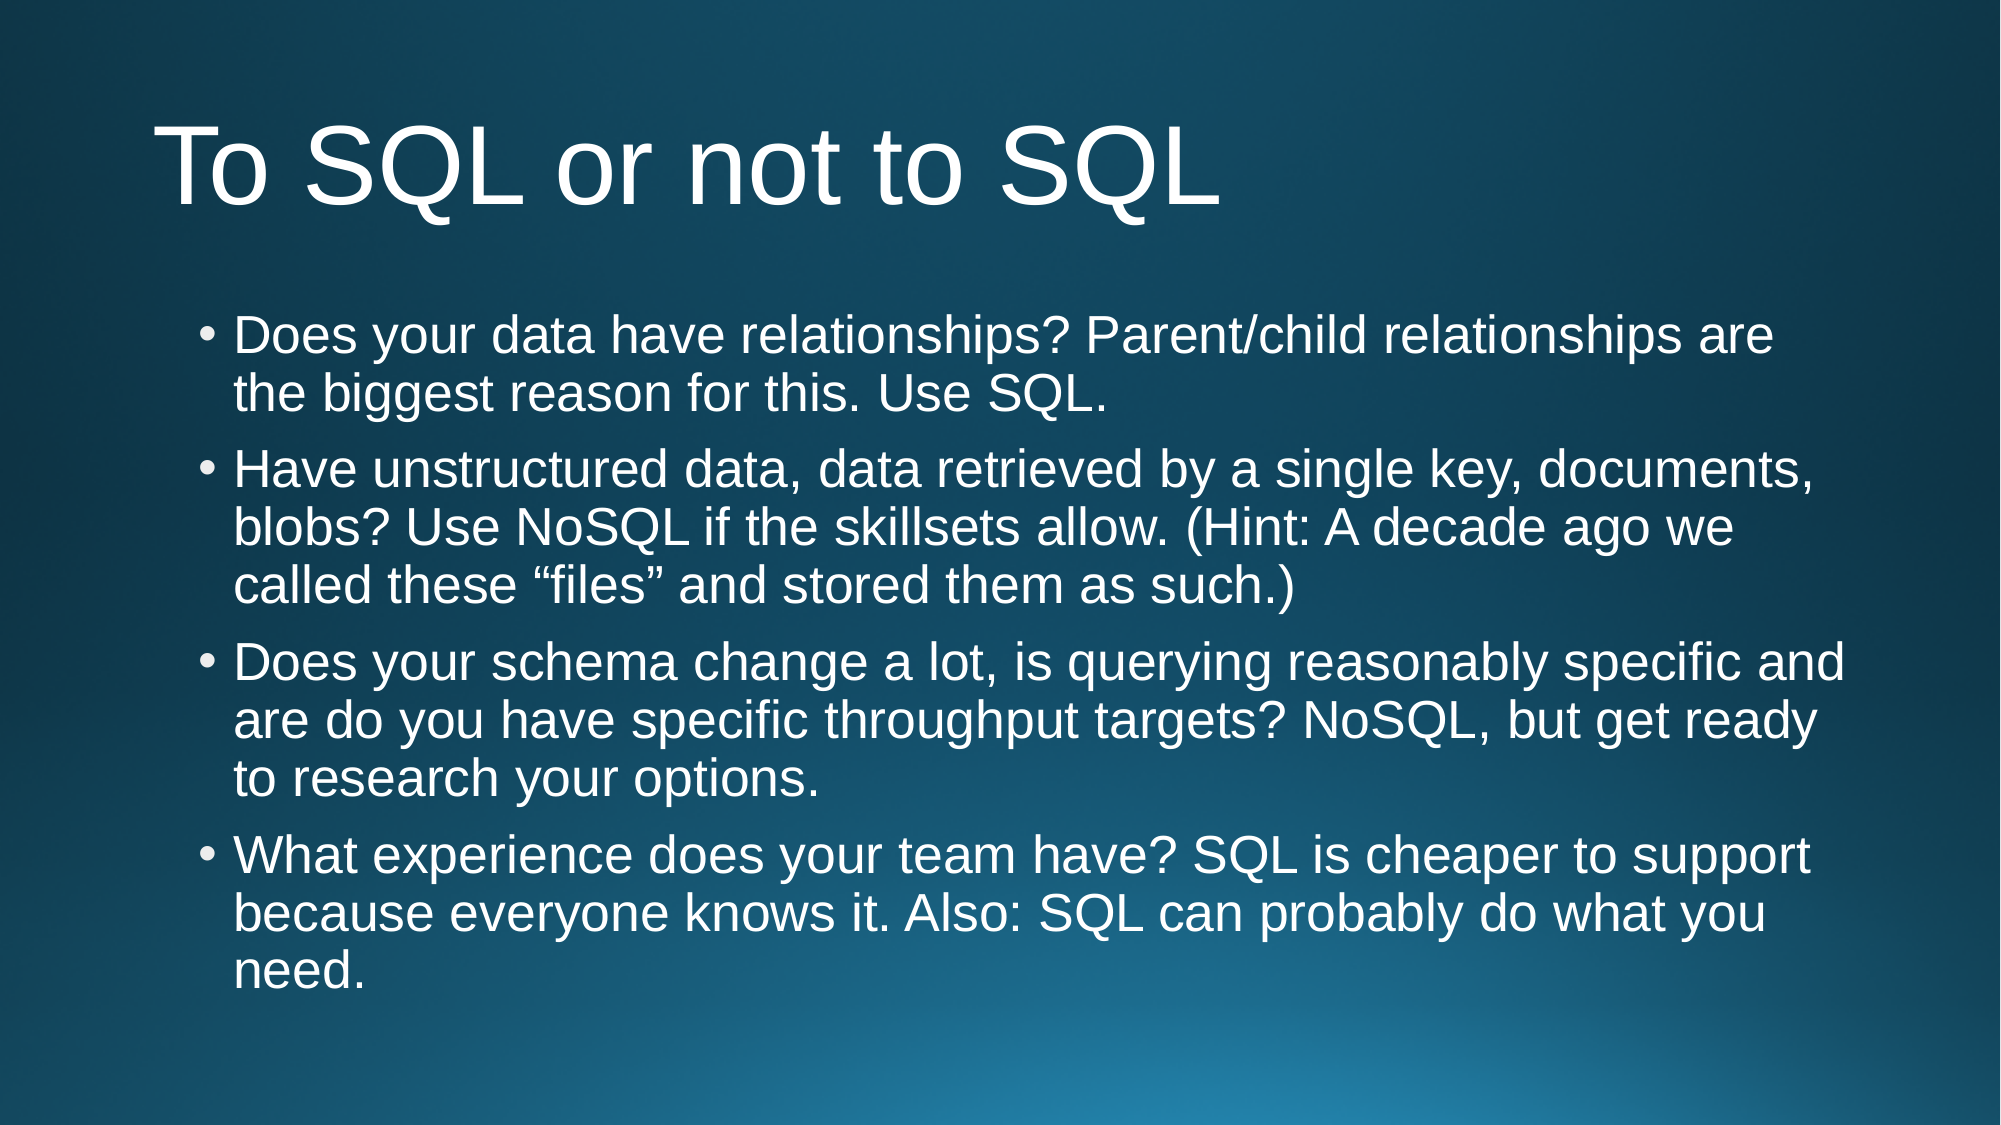

# To SQL or not to SQL
Does your data have relationships? Parent/child relationships are the biggest reason for this. Use SQL.
Have unstructured data, data retrieved by a single key, documents, blobs? Use NoSQL if the skillsets allow. (Hint: A decade ago we called these “files” and stored them as such.)
Does your schema change a lot, is querying reasonably specific and are do you have specific throughput targets? NoSQL, but get ready to research your options.
What experience does your team have? SQL is cheaper to support because everyone knows it. Also: SQL can probably do what you need.